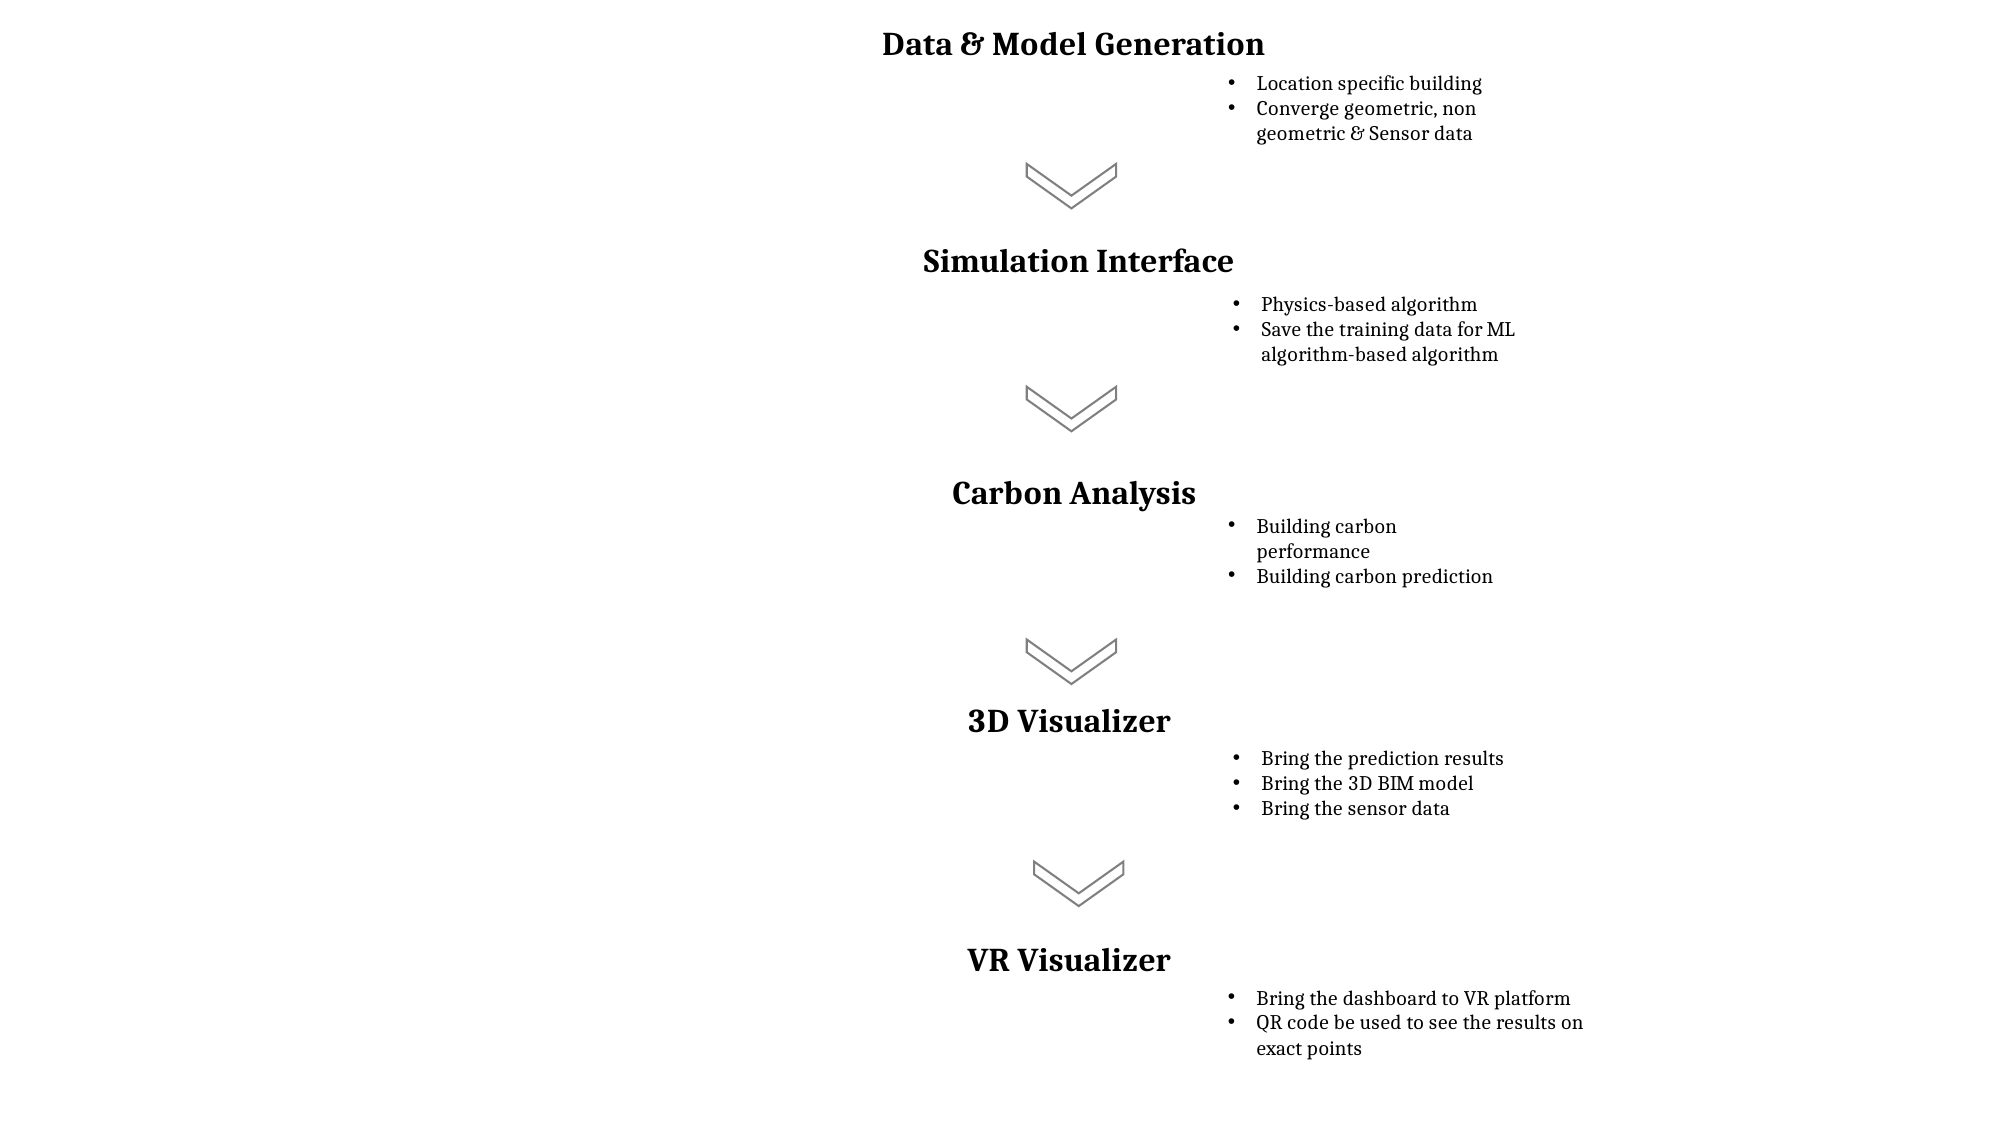

Data & Model Generation
Location specific building
Converge geometric, non geometric & Sensor data

Simulation Interface
Physics-based algorithm
Save the training data for ML algorithm-based algorithm

Carbon Analysis
Building carbon performance
Building carbon prediction

3D Visualizer
Bring the prediction results
Bring the 3D BIM model
Bring the sensor data

VR Visualizer
Bring the dashboard to VR platform
QR code be used to see the results on exact points